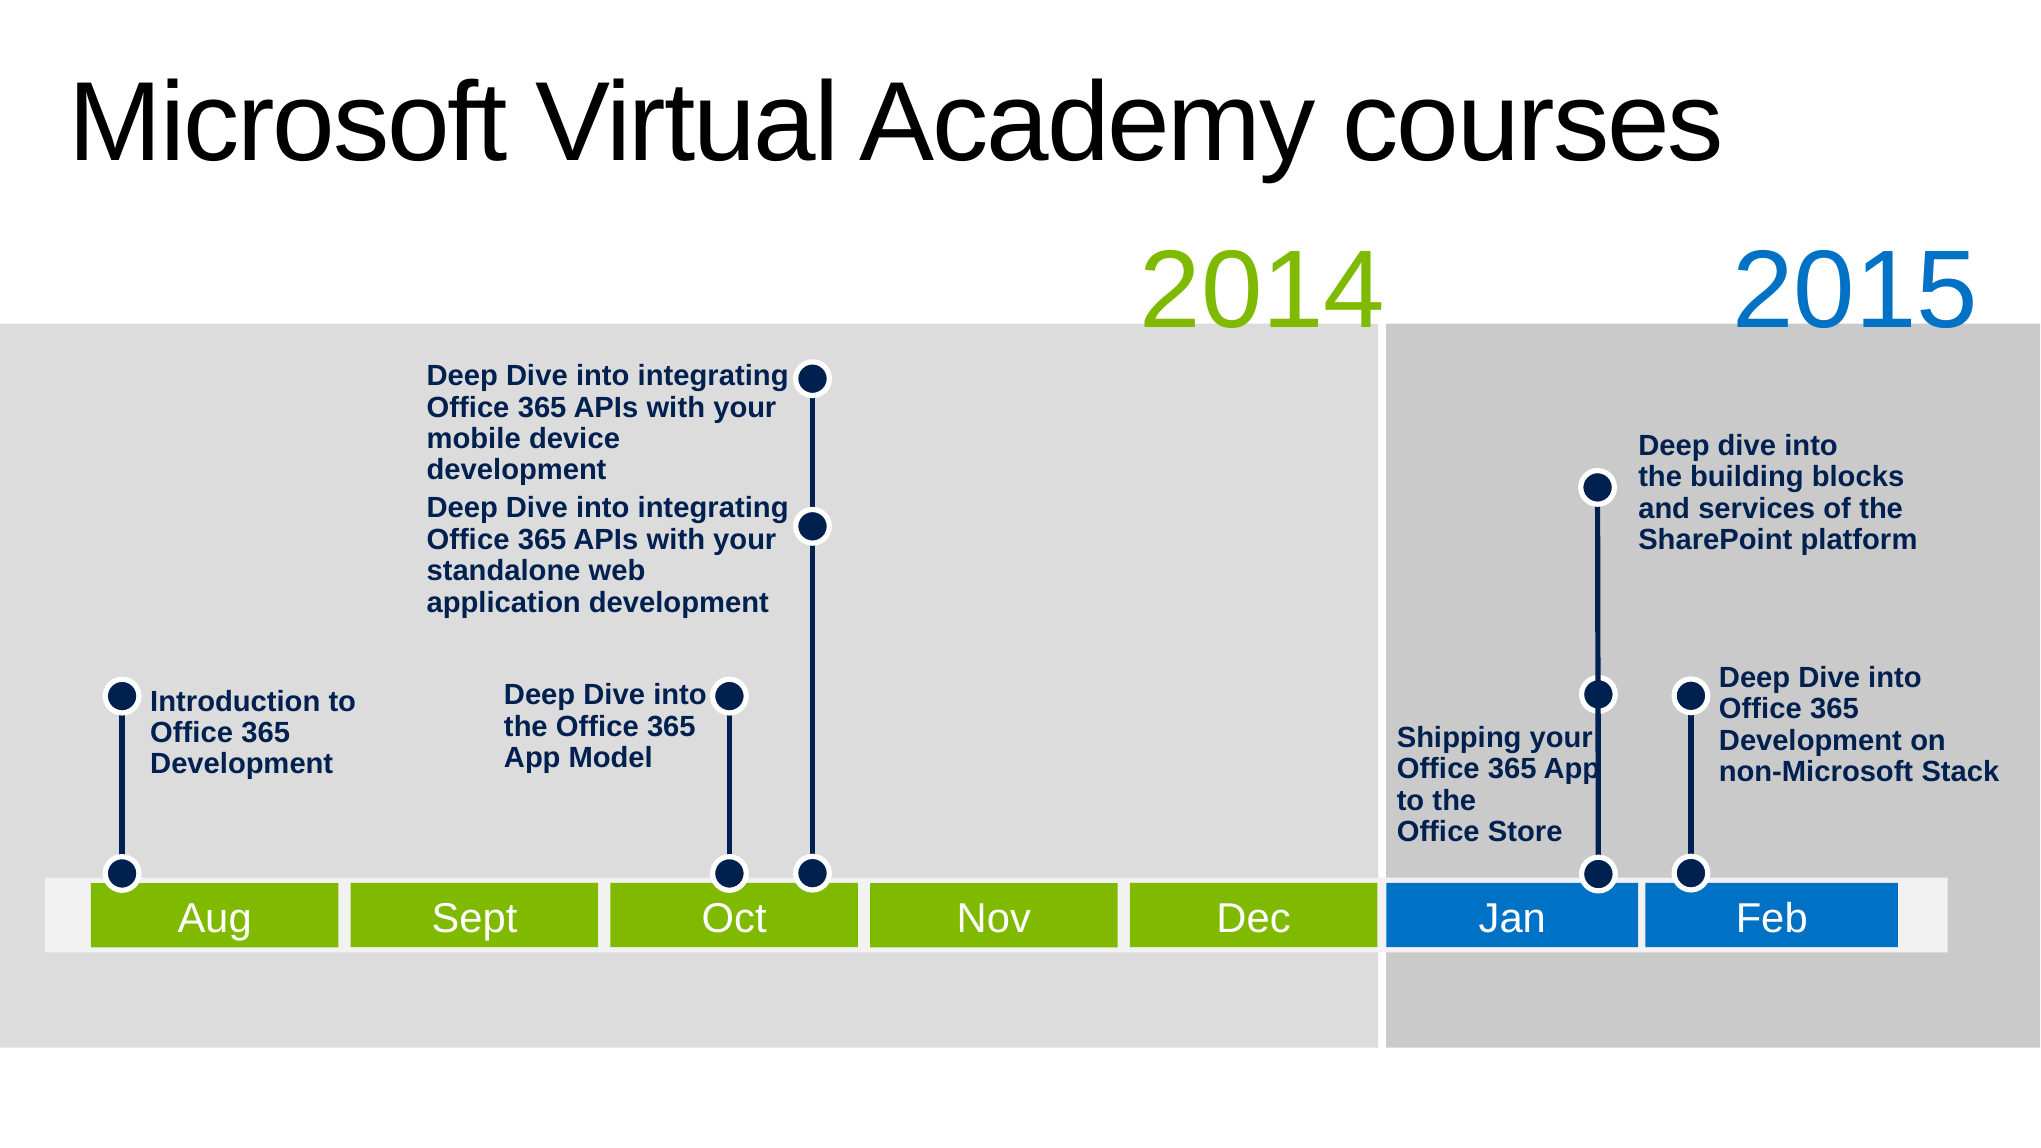

# Microsoft Virtual Academy courses
2015
2014

Deep Dive into integrating Office 365 APIs with your mobile device development

Deep dive into
the building blocks and services of the SharePoint platform

Deep Dive into integrating Office 365 APIs with your standalone web application development

Deep Dive into Office 365 Development on non-Microsoft Stack

Introduction to Office 365 Development

Deep Dive into the Office 365 App Model
Shipping your Office 365 App
to the
Office Store

Sept
Oct
Dec
Jan
Feb
Aug
Nov